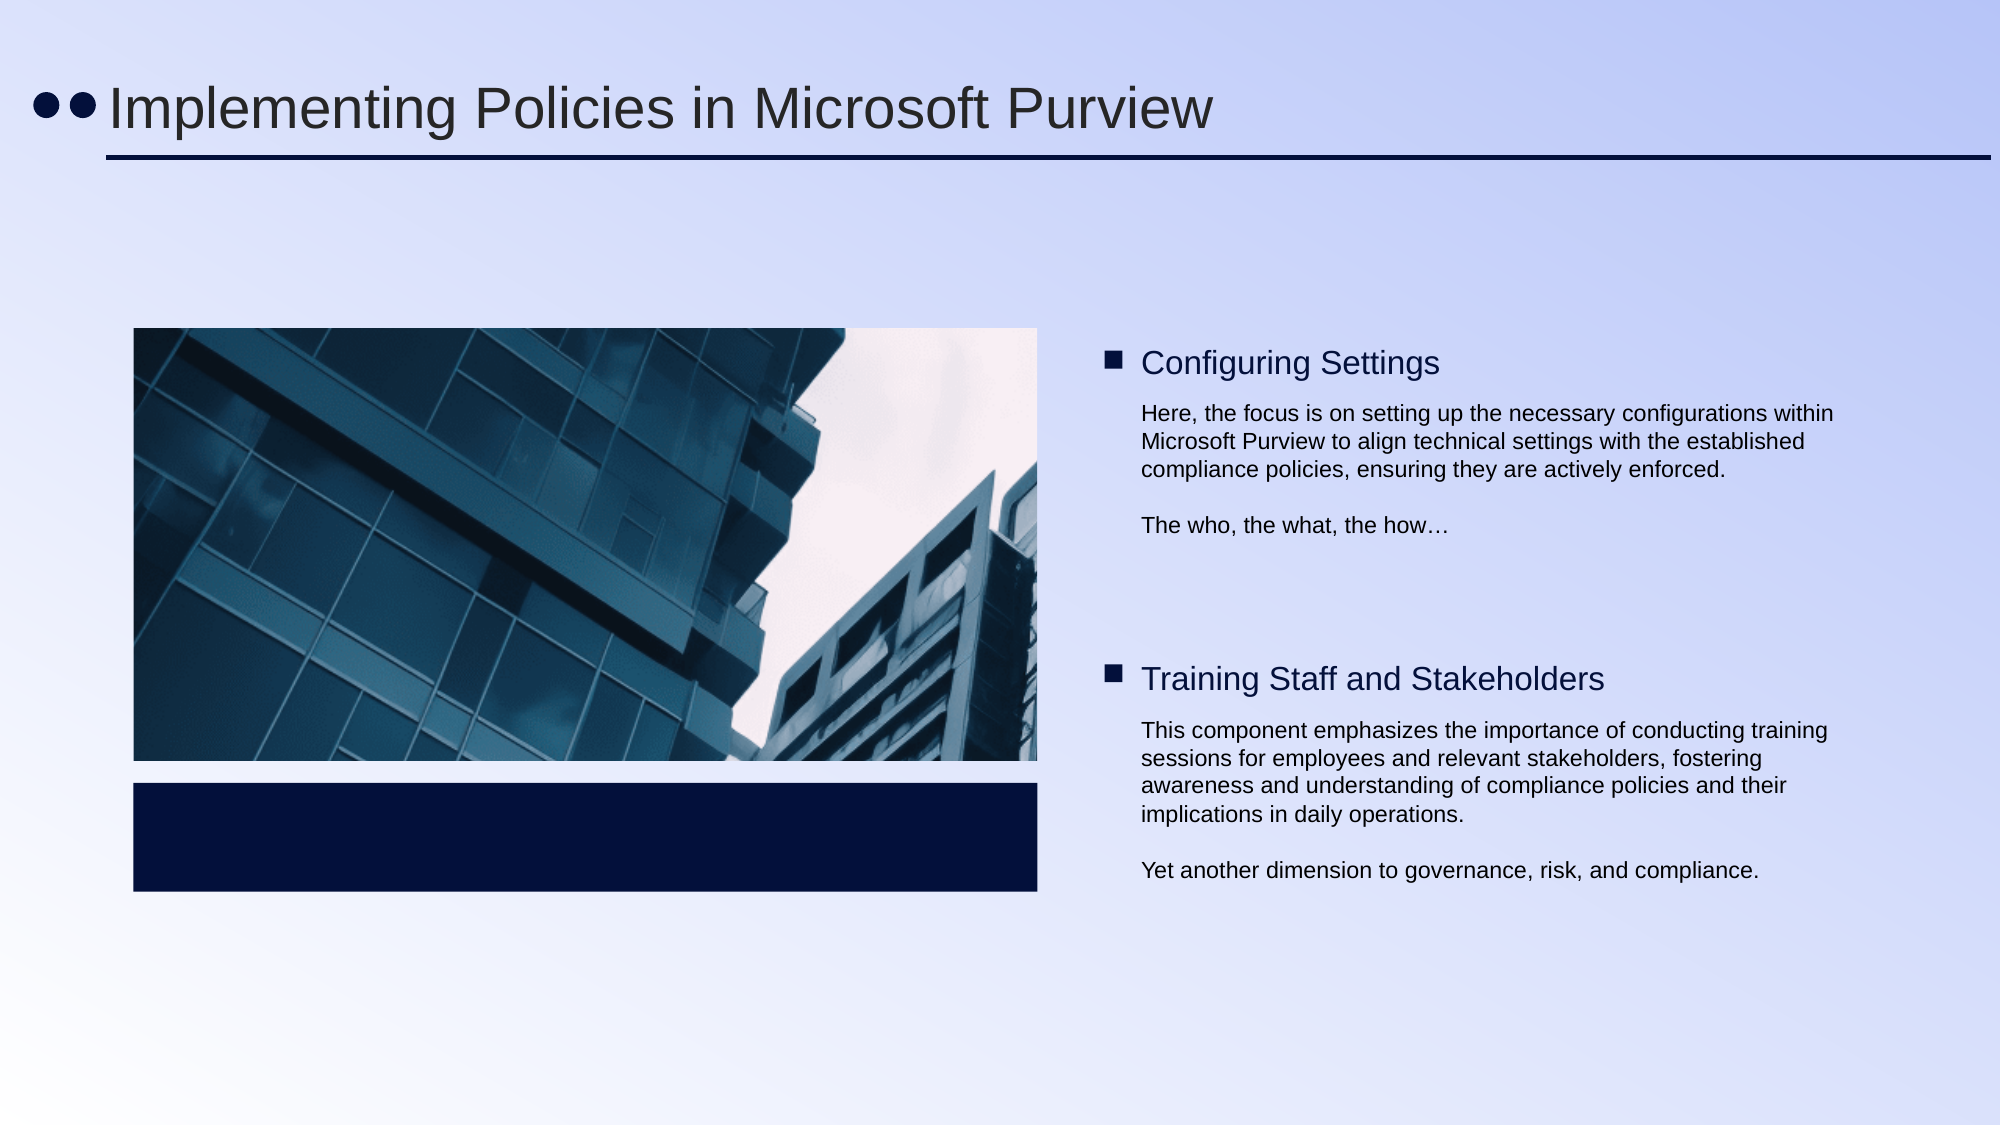

Implementing Policies in Microsoft Purview

Configuring Settings

Here, the focus is on setting up the necessary configurations within Microsoft Purview to align technical settings with the established compliance policies, ensuring they are actively enforced.

The who, the what, the how…
Training Staff and Stakeholders

This component emphasizes the importance of conducting training sessions for employees and relevant stakeholders, fostering awareness and understanding of compliance policies and their implications in daily operations.

Yet another dimension to governance, risk, and compliance.